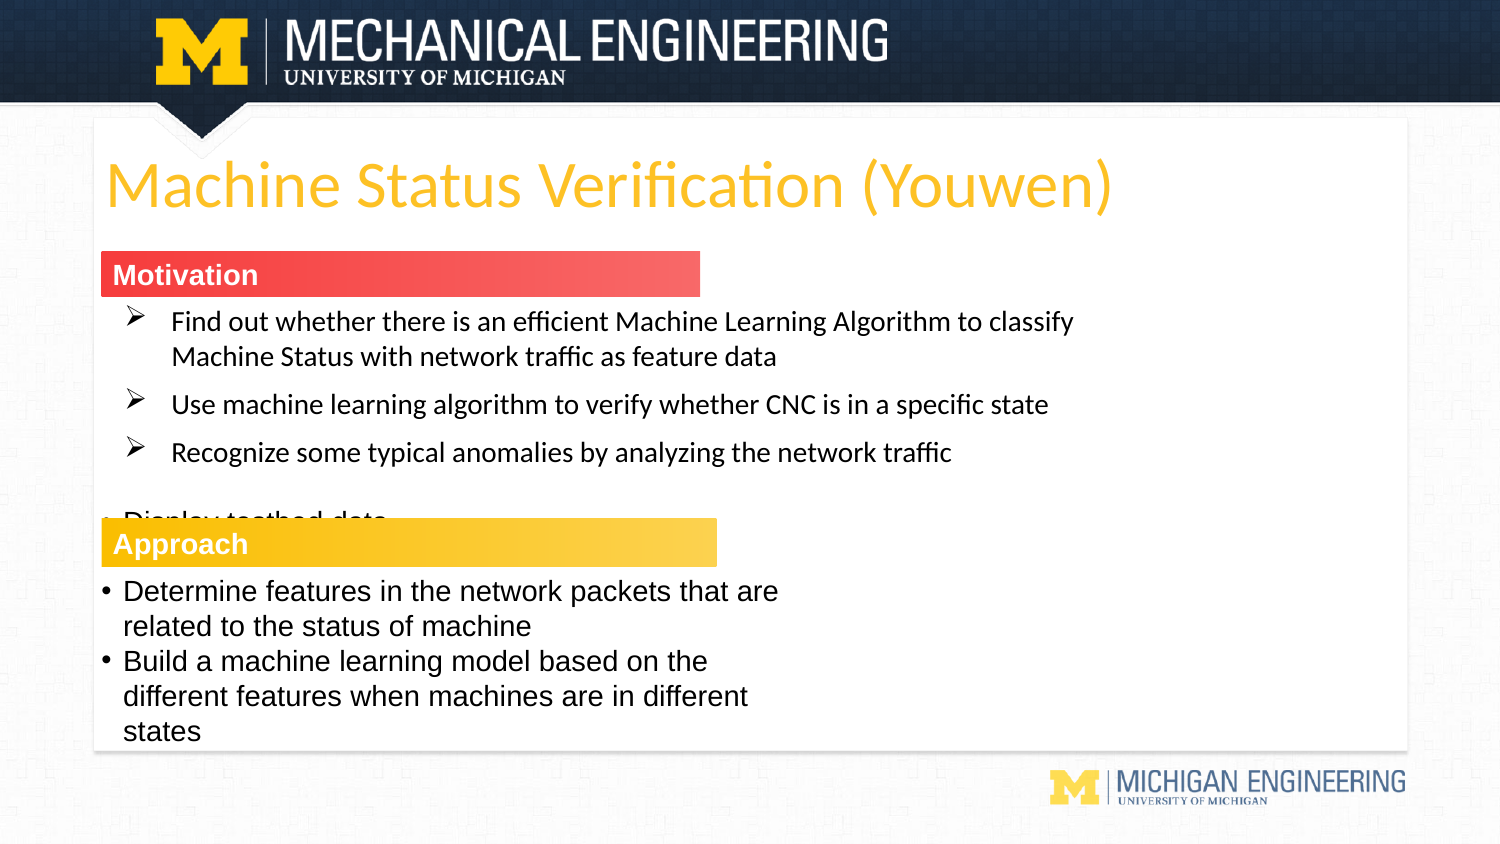

# Machine Status Verification (Youwen)
Motivation
Find out whether there is an efficient Machine Learning Algorithm to classify Machine Status with network traffic as feature data
Use machine learning algorithm to verify whether CNC is in a specific state
Recognize some typical anomalies by analyzing the network traffic

Display testbed data

Approach
Determine features in the network packets that are related to the status of machine
Build a machine learning model based on the different features when machines are in different states